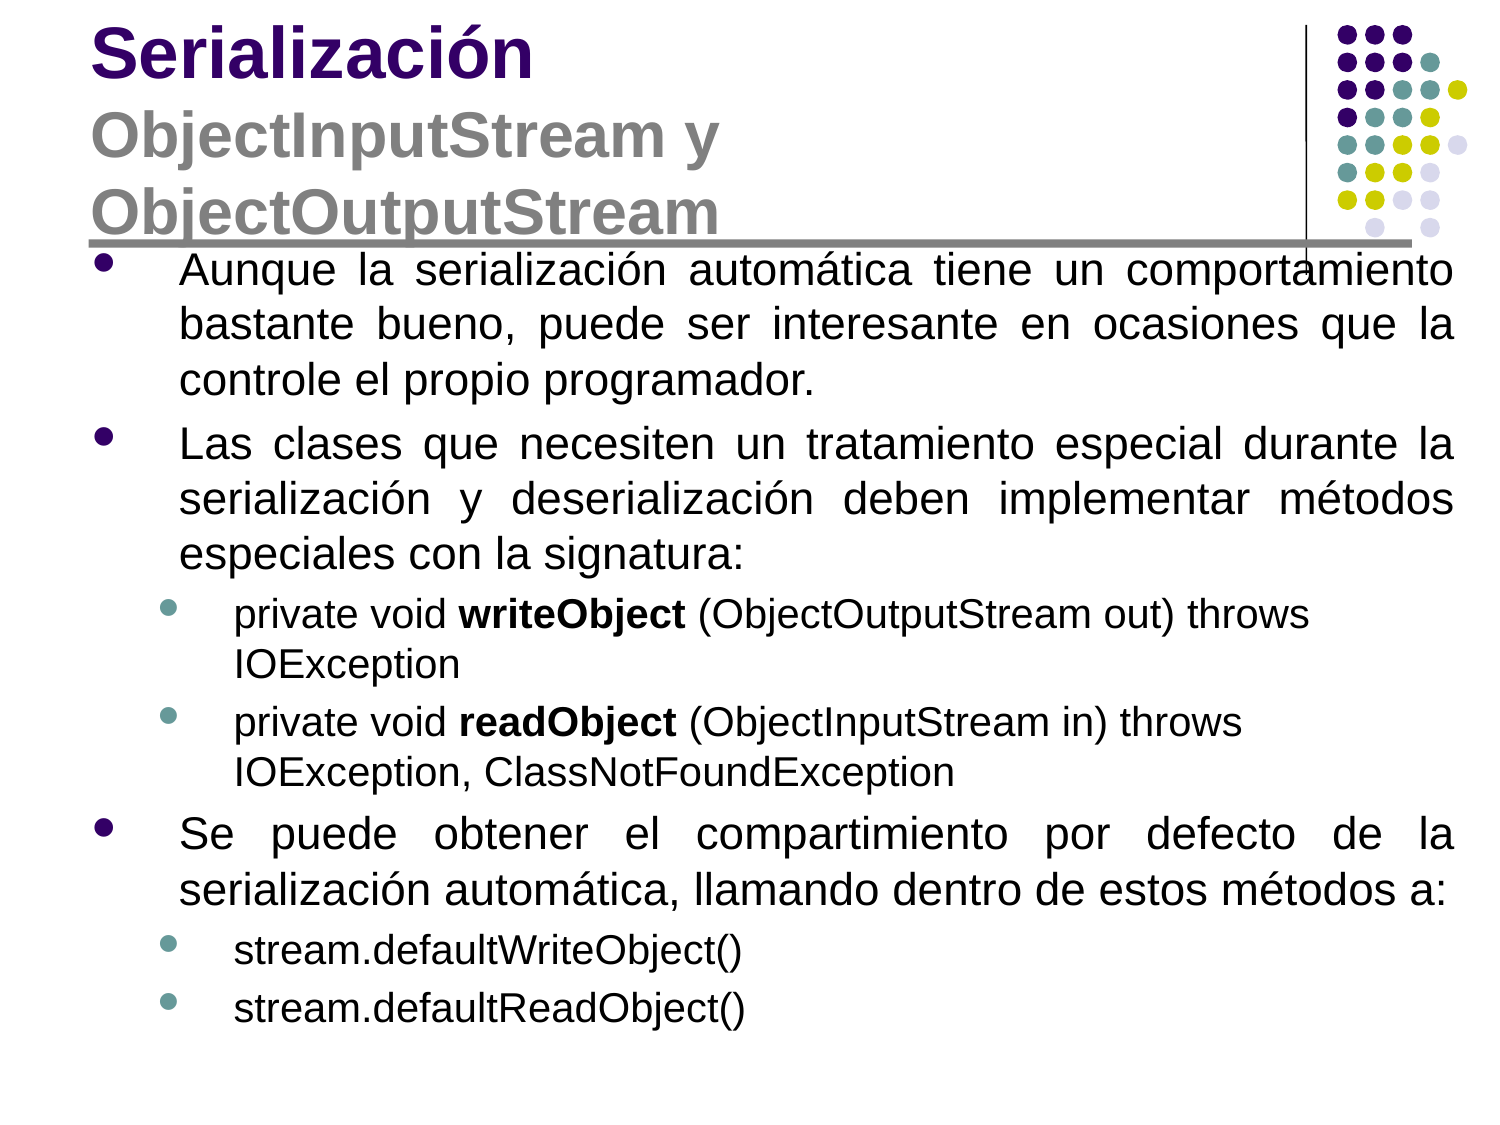

# Serialización ObjectInputStream y ObjectOutputStream
Aunque la serialización automática tiene un comportamiento bastante bueno, puede ser interesante en ocasiones que la controle el propio programador.
Las clases que necesiten un tratamiento especial durante la serialización y deserialización deben implementar métodos especiales con la signatura:
private void writeObject (ObjectOutputStream out) throws IOException
private void readObject (ObjectInputStream in) throws IOException, ClassNotFoundException
Se puede obtener el compartimiento por defecto de la serialización automática, llamando dentro de estos métodos a:
stream.defaultWriteObject()
stream.defaultReadObject()